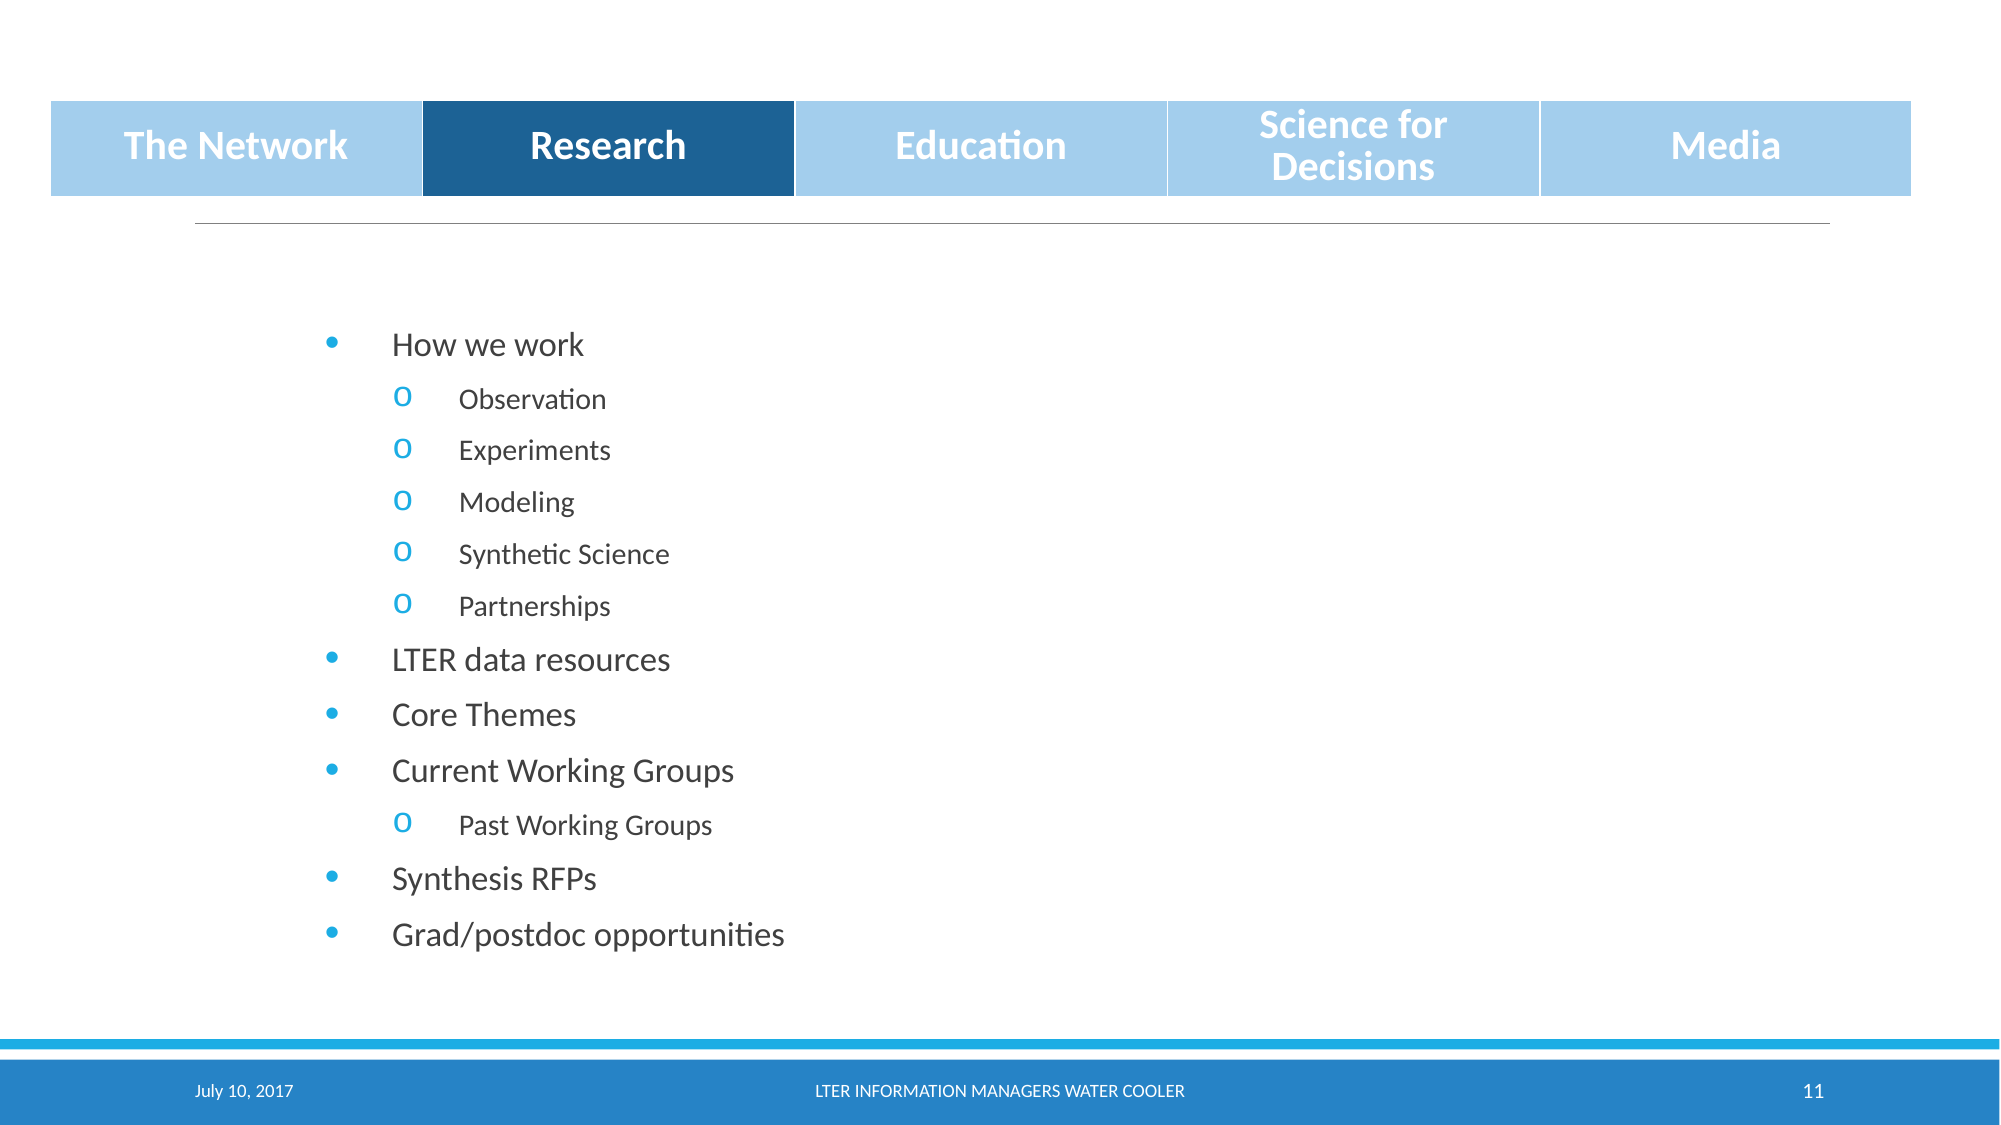

#
| The Network | Research | Education | Science for Decisions | Media |
| --- | --- | --- | --- | --- |
How we work
Observation
Experiments
Modeling
Synthetic Science
Partnerships
LTER data resources
Core Themes
Current Working Groups
Past Working Groups
Synthesis RFPs
Grad/postdoc opportunities

July 10, 2017
LTER Information Managers Water Cooler
11